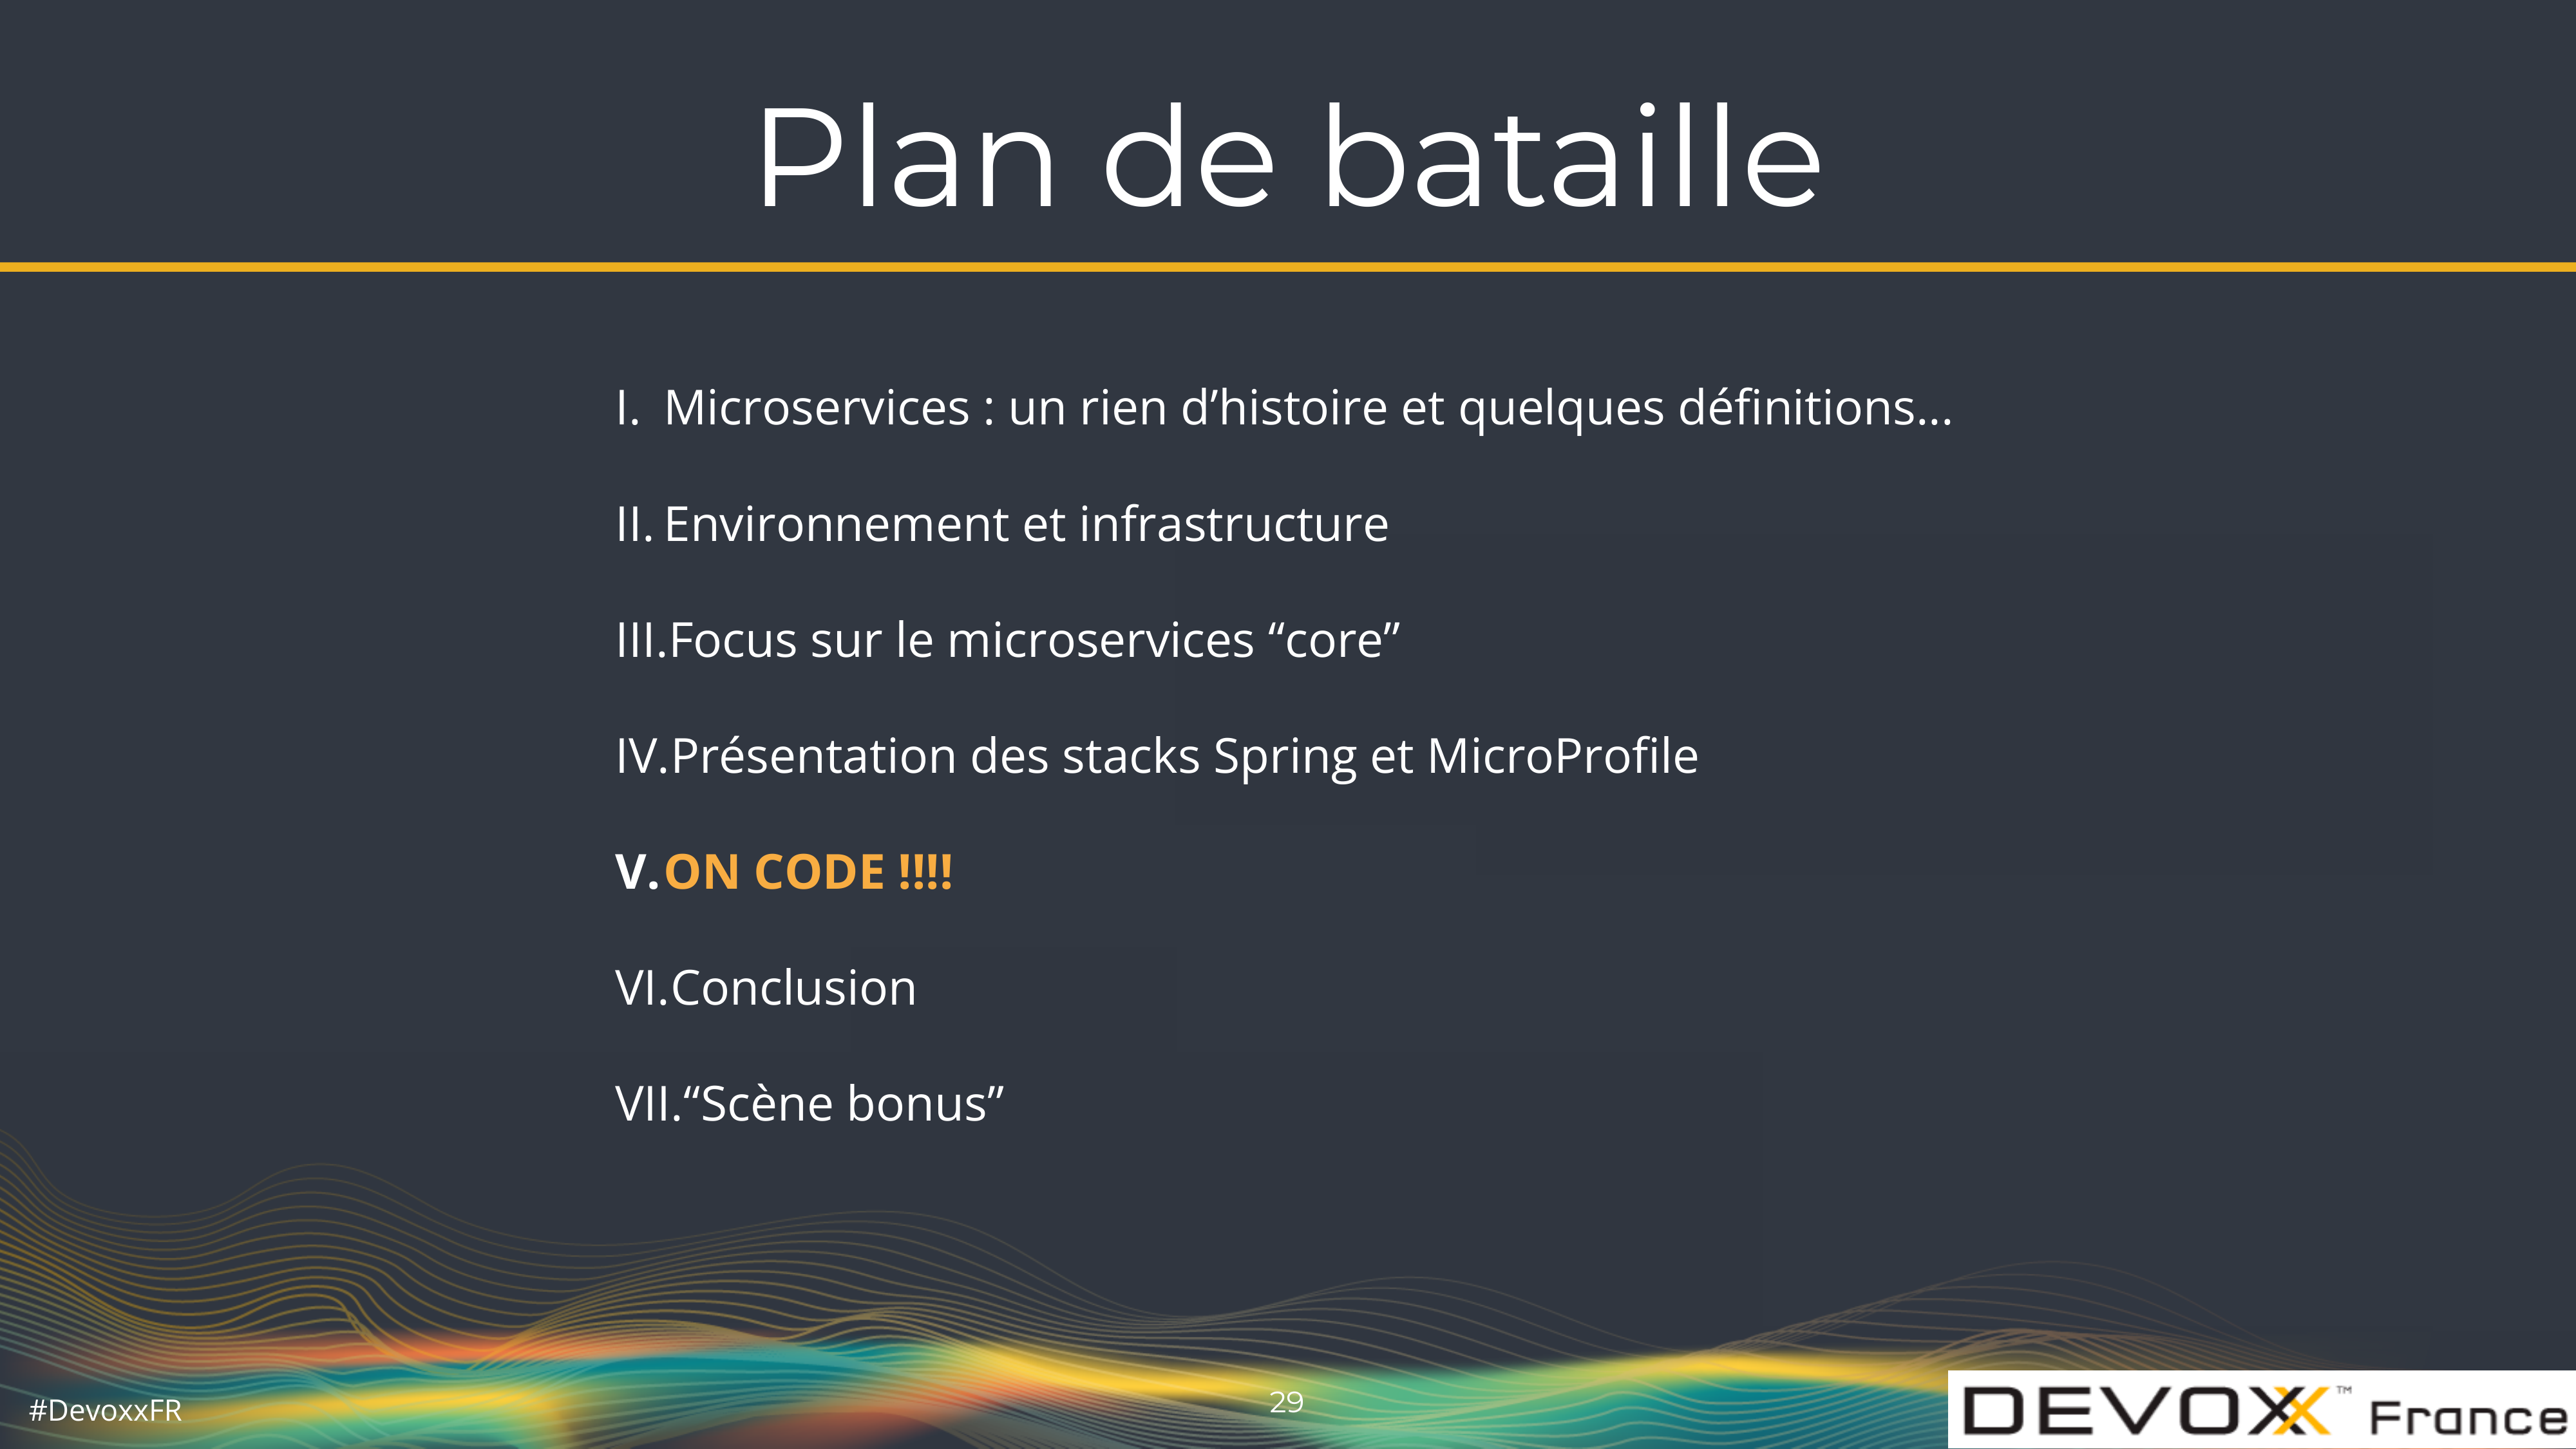

# Plan de bataille
Microservices : un rien d’histoire et quelques définitions...
Environnement et infrastructure
Focus sur le microservices “core”
Présentation des stacks Spring et MicroProfile
ON CODE !!!!
Conclusion
“Scène bonus”
29